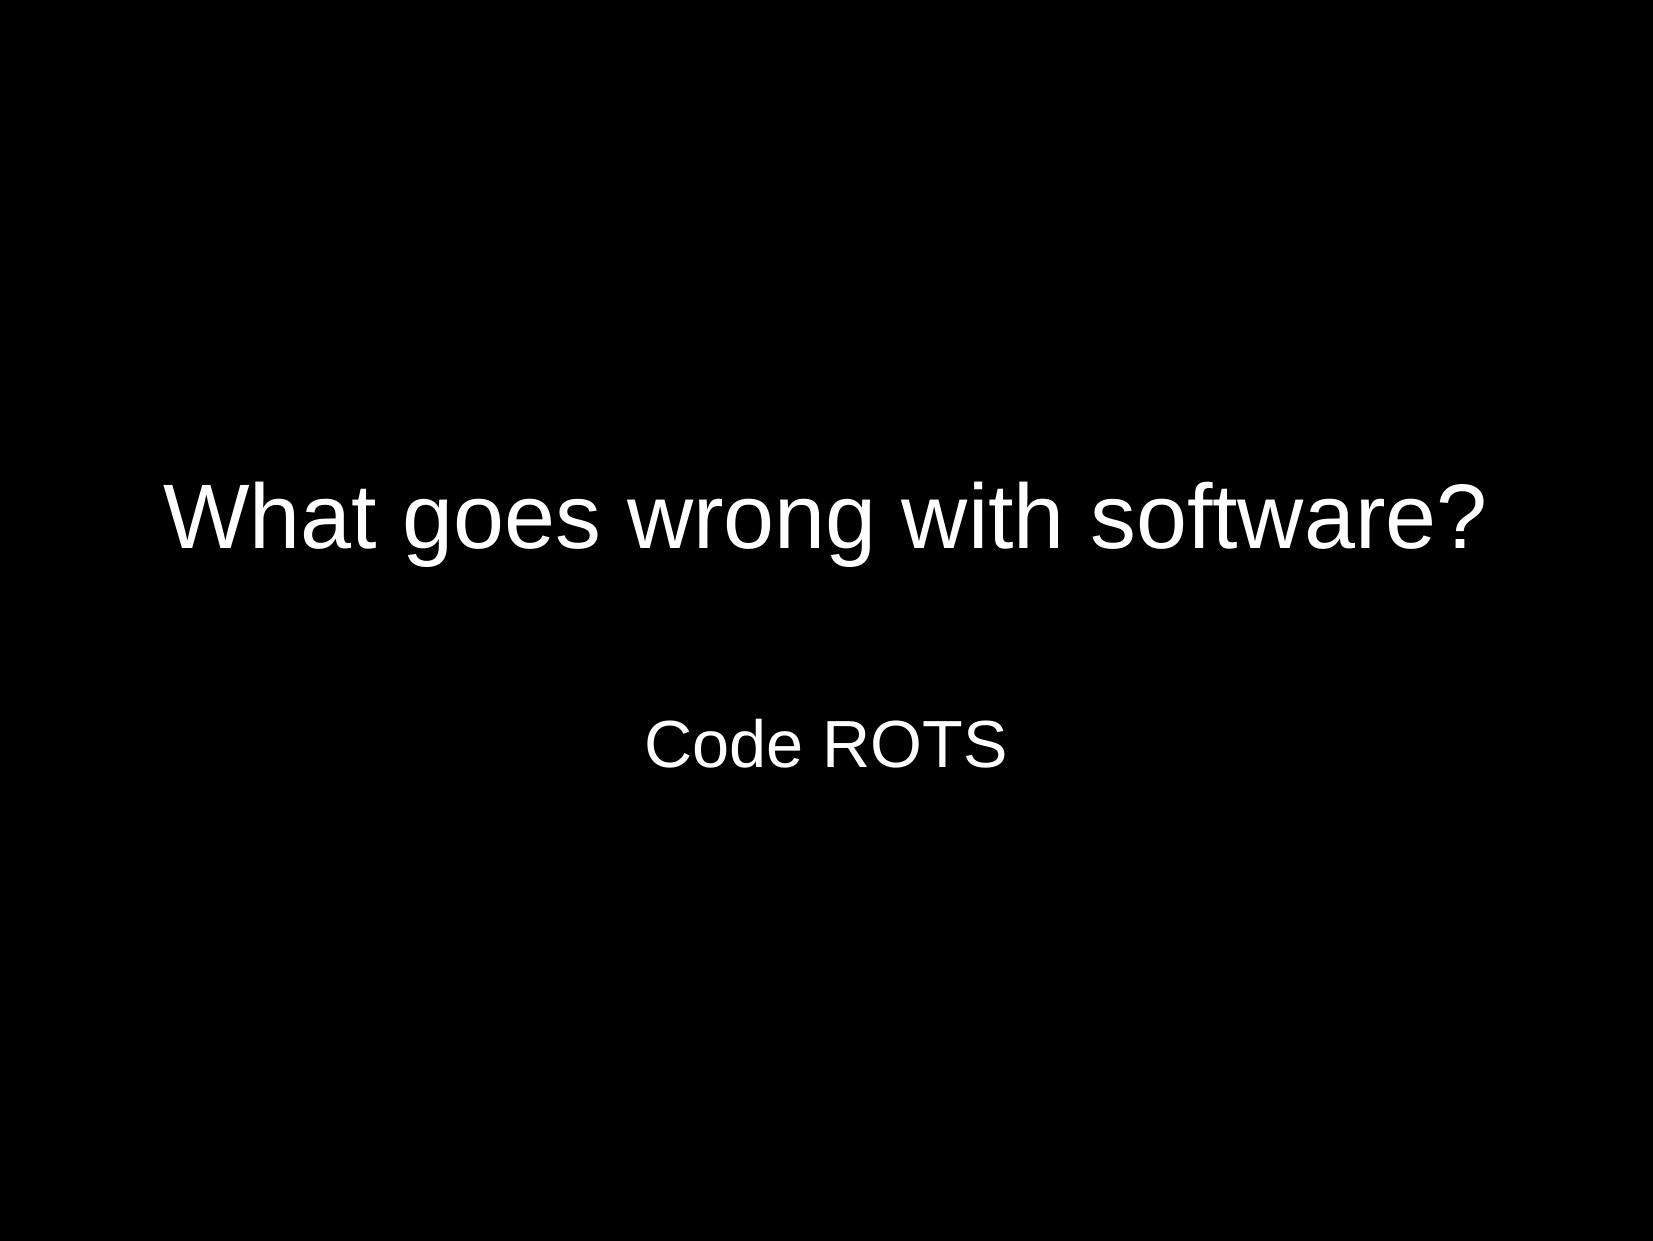

# What goes wrong with software?
Code ROTS